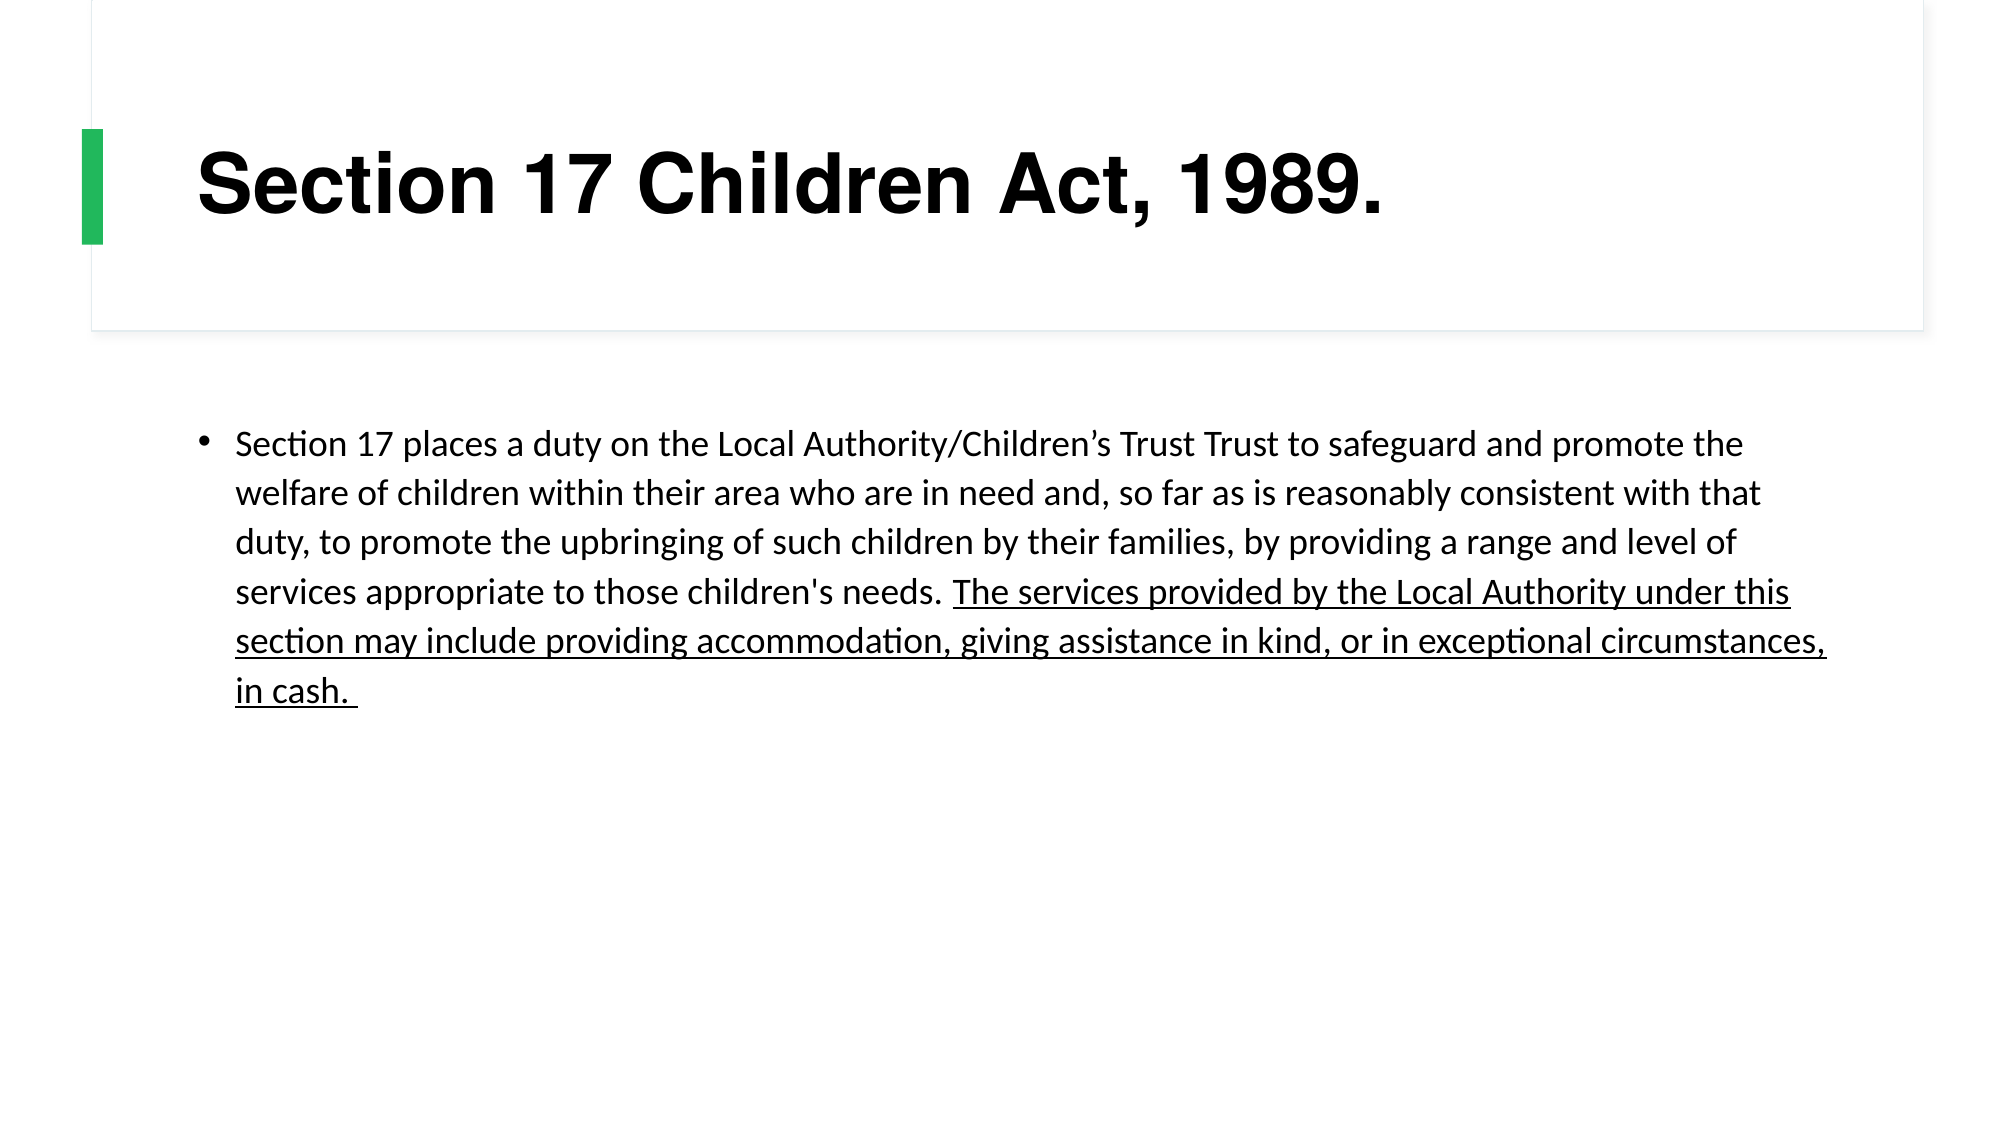

# Section 17 Children Act, 1989.
Section 17 places a duty on the Local Authority/Children’s Trust Trust to safeguard and promote the welfare of children within their area who are in need and, so far as is reasonably consistent with that duty, to promote the upbringing of such children by their families, by providing a range and level of services appropriate to those children's needs. The services provided by the Local Authority under this section may include providing accommodation, giving assistance in kind, or in exceptional circumstances, in cash.